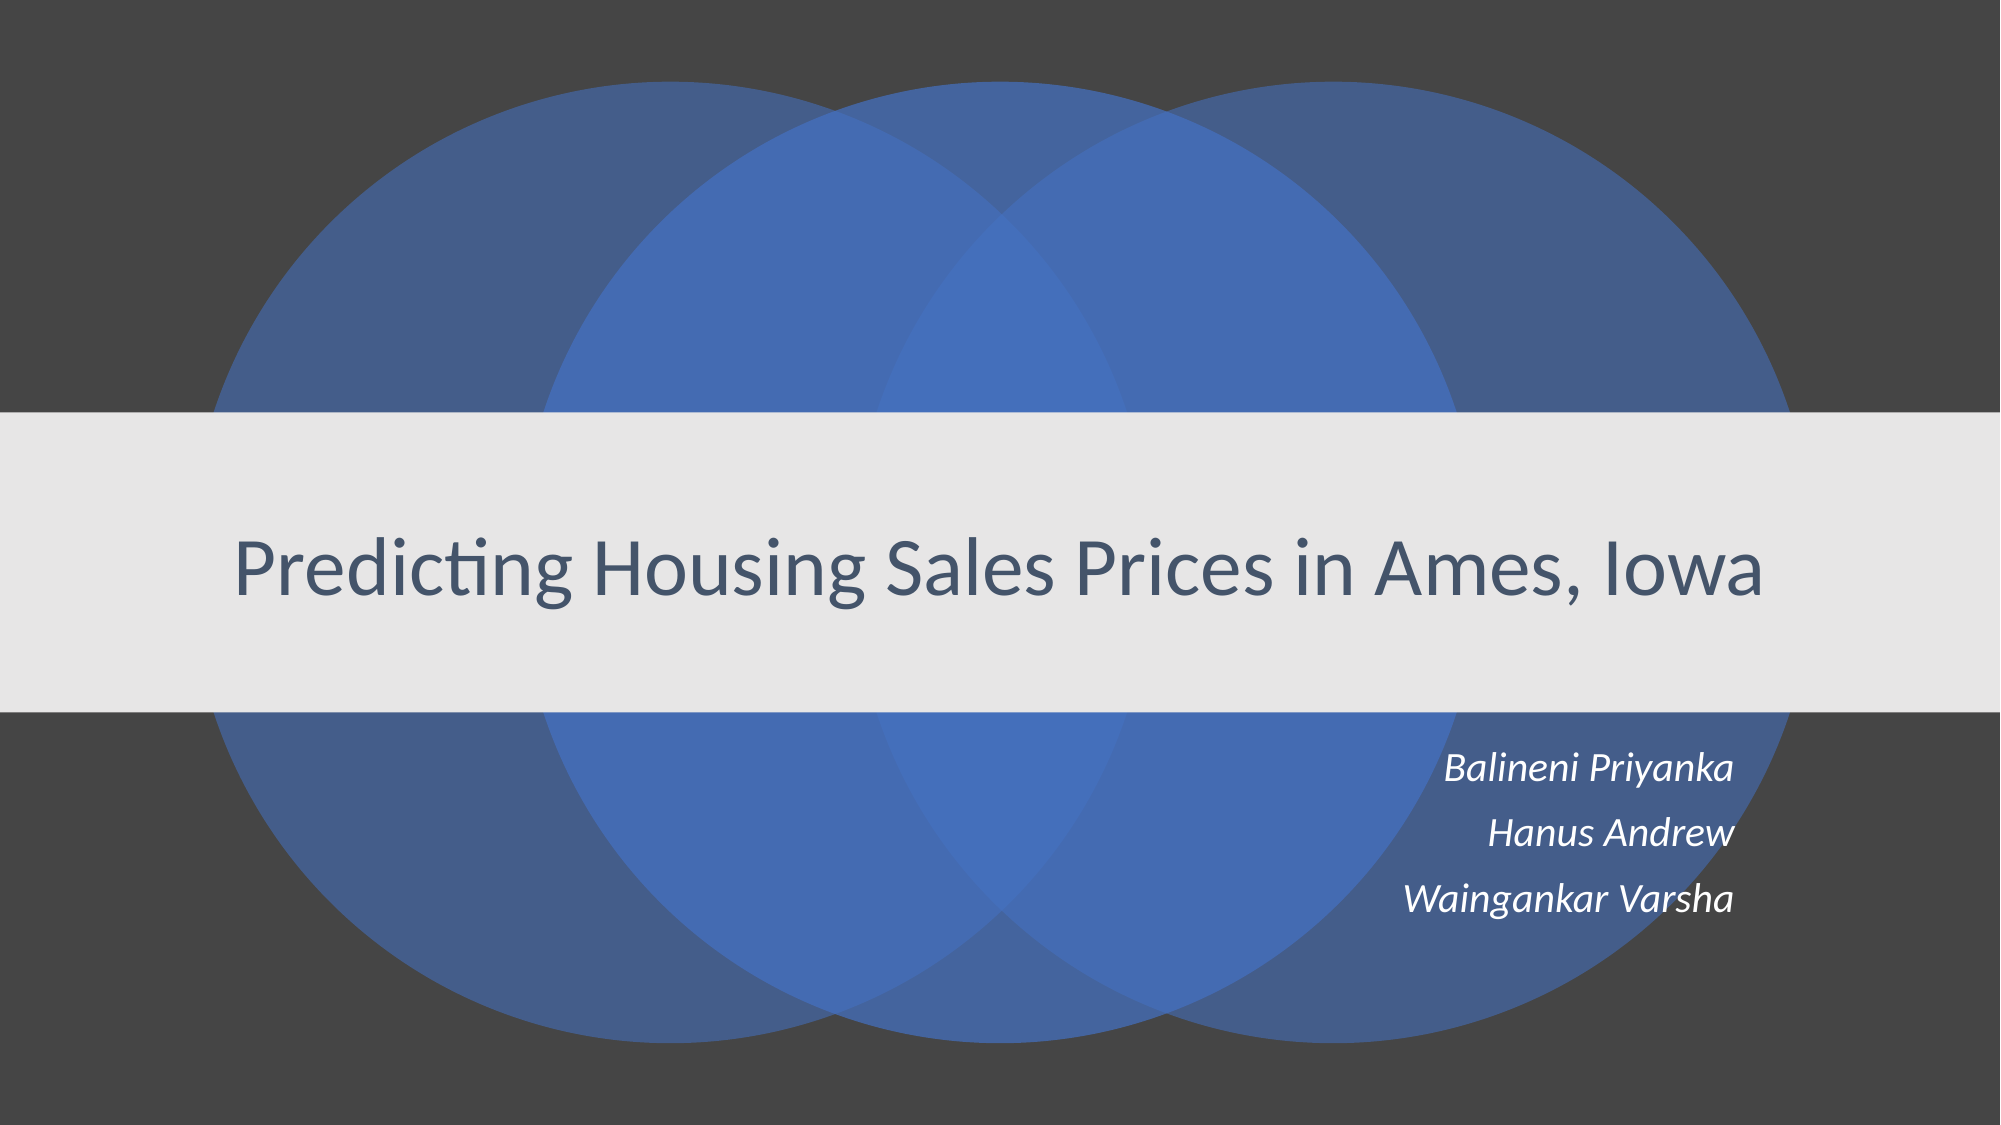

# Predicting Housing Sales Prices in Ames, Iowa
Balineni Priyanka
Hanus Andrew
Waingankar Varsha